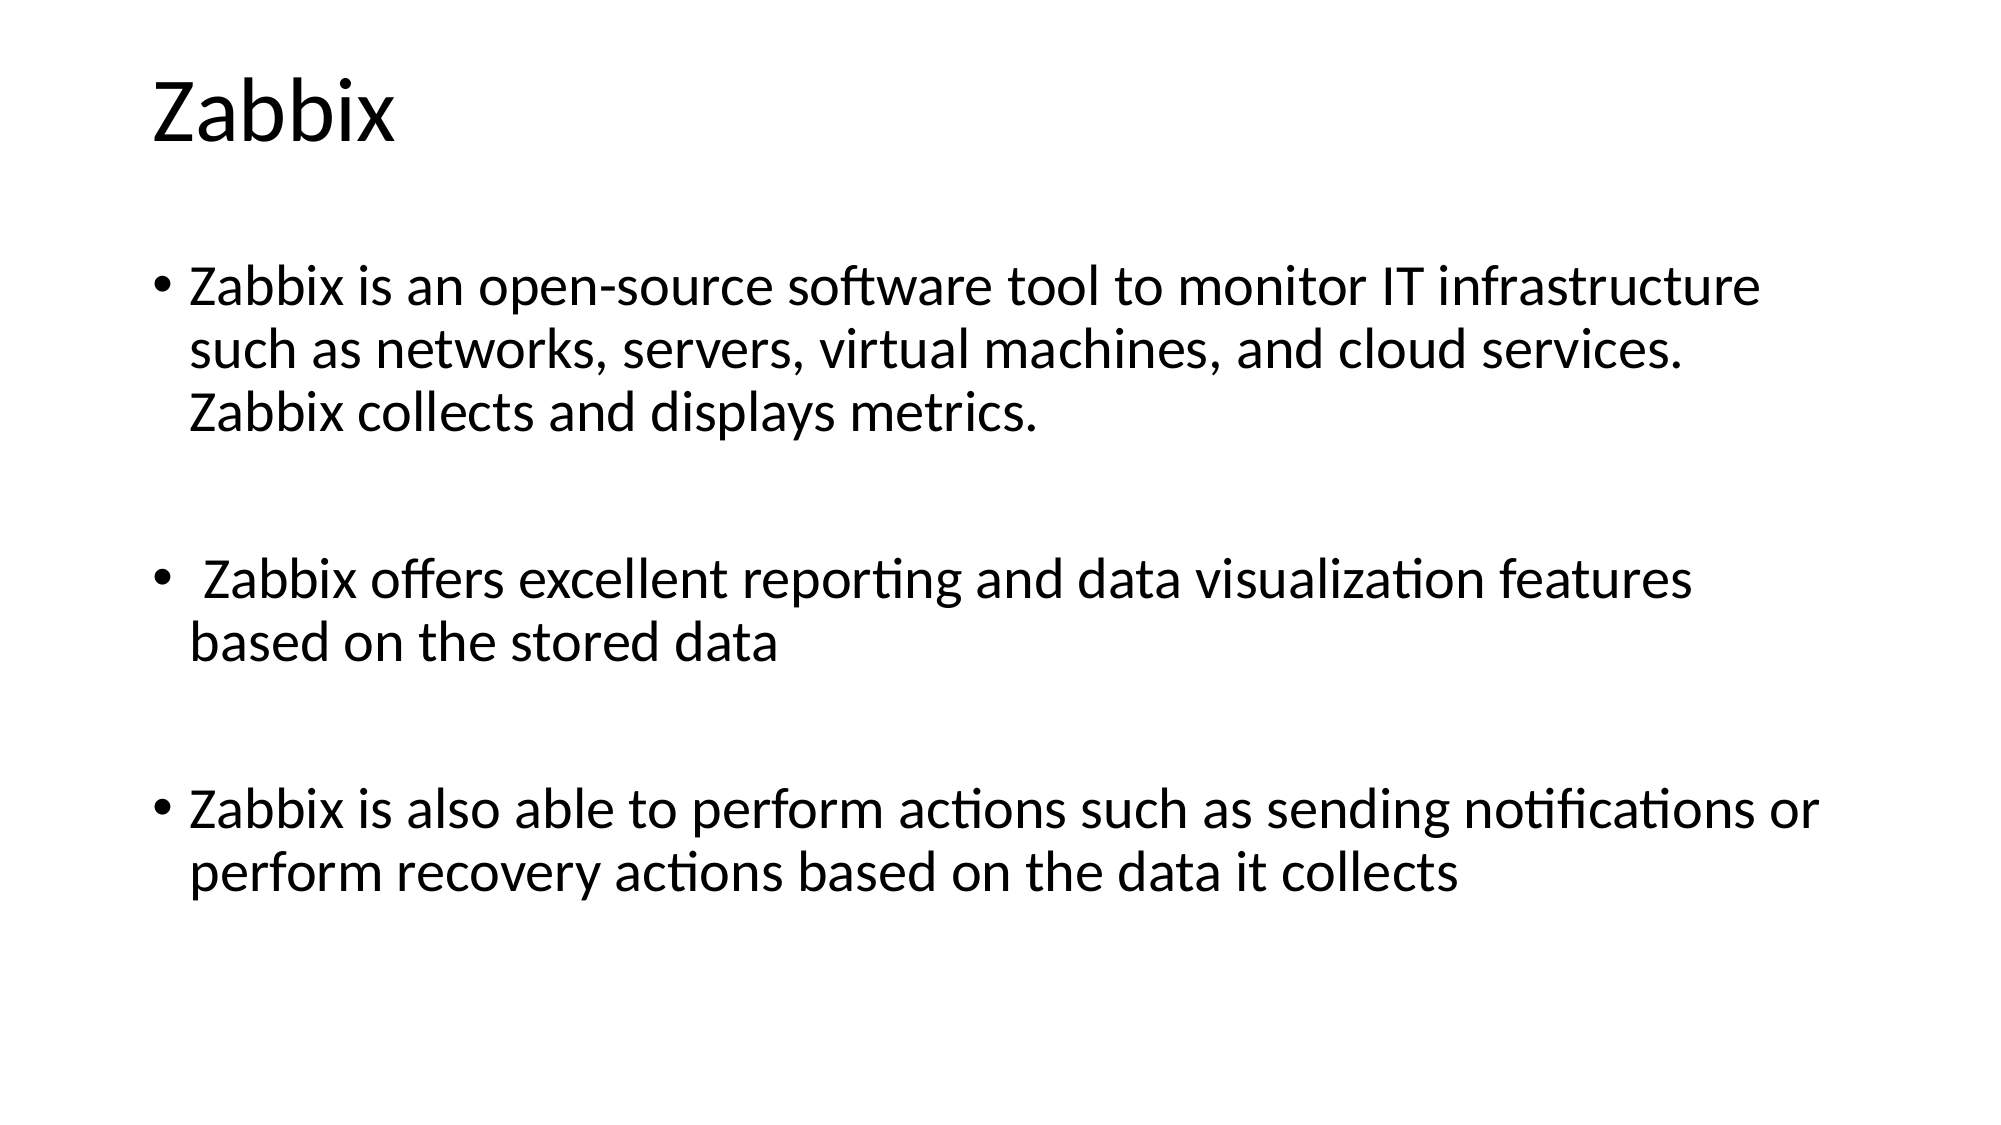

# Zabbix
Zabbix is an open-source software tool to monitor IT infrastructure such as networks, servers, virtual machines, and cloud services. Zabbix collects and displays metrics.

 Zabbix offers excellent reporting and data visualization features based on the stored data

Zabbix is also able to perform actions such as sending notifications or perform recovery actions based on the data it collects